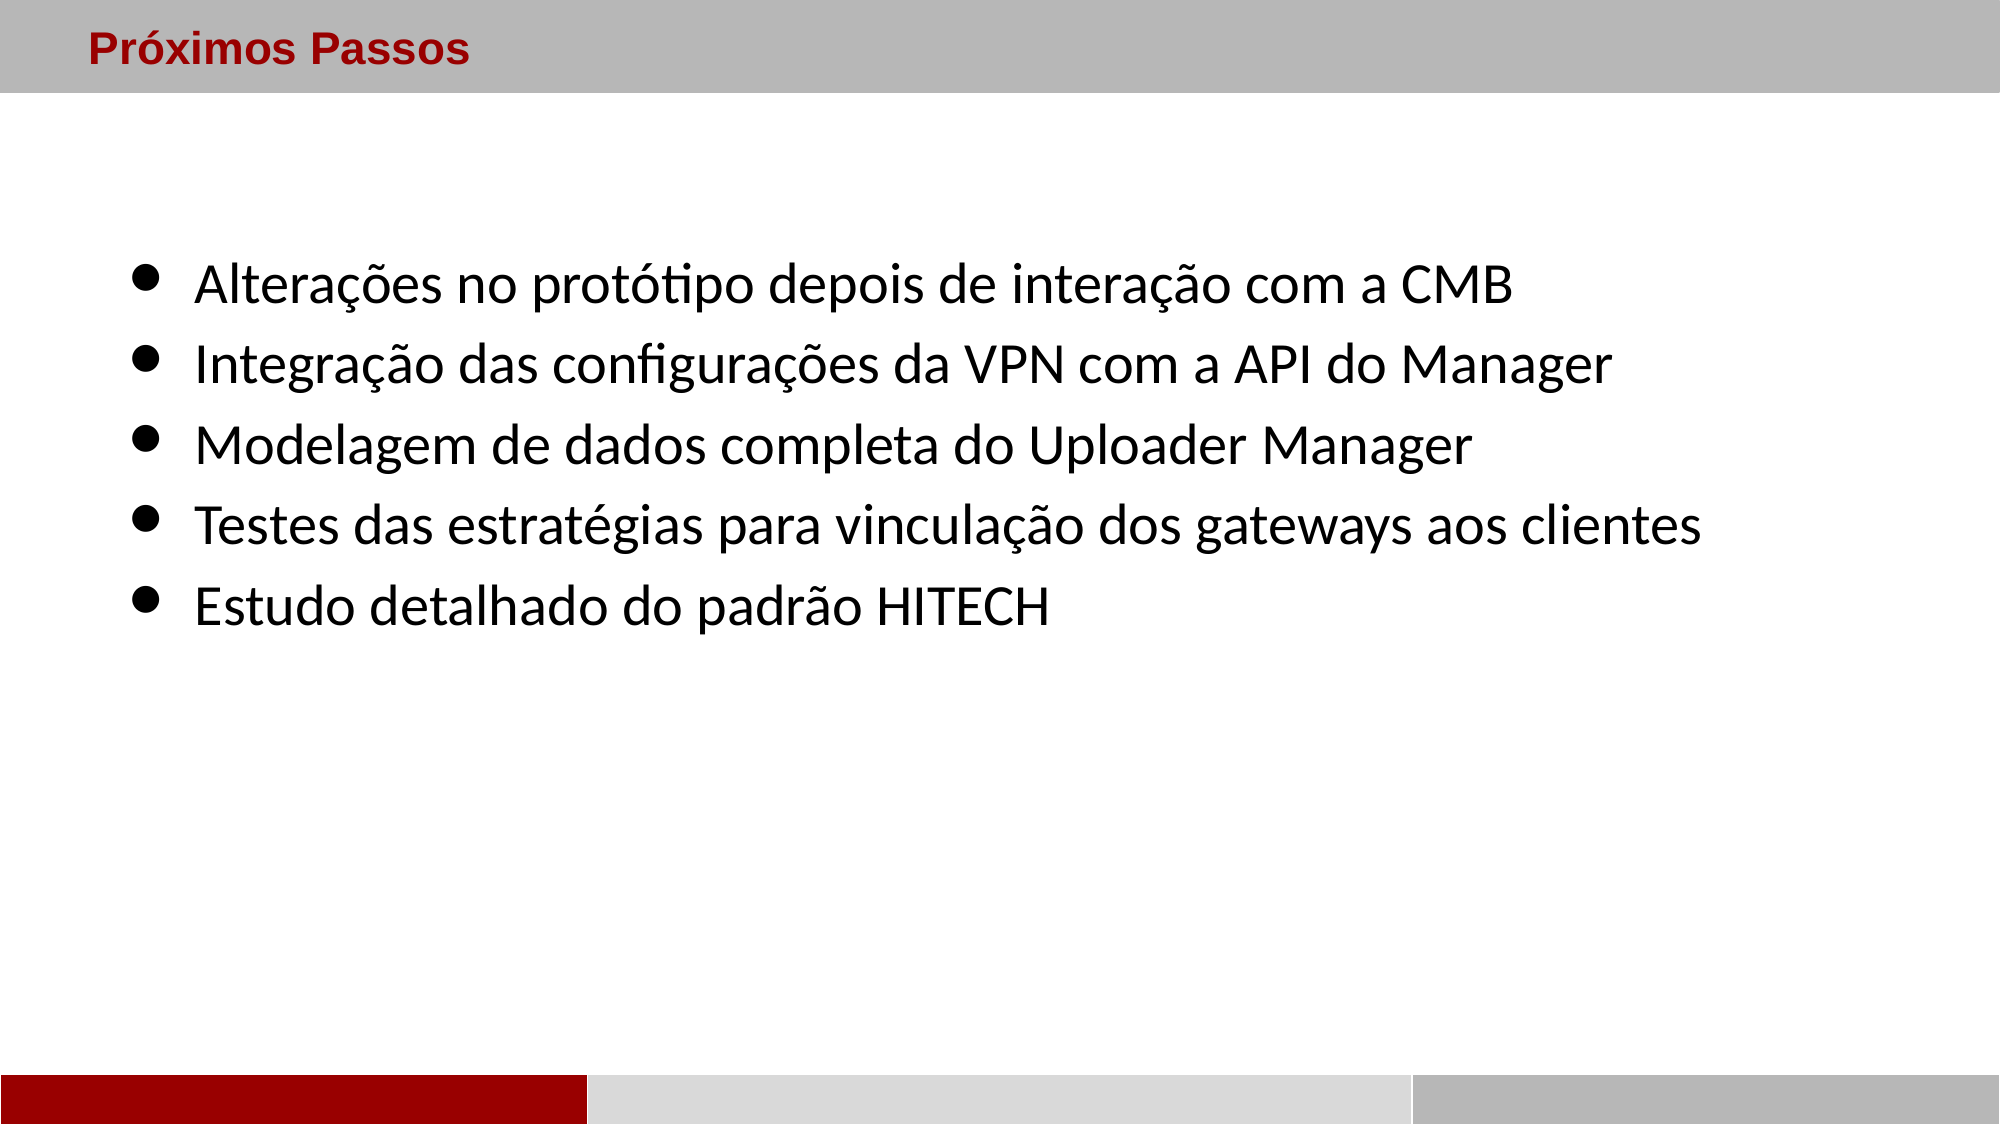

Próximos Passos

Alterações no protótipo depois de interação com a CMB
Integração das configurações da VPN com a API do Manager
Modelagem de dados completa do Uploader Manager
Testes das estratégias para vinculação dos gateways aos clientes
Estudo detalhado do padrão HITECH